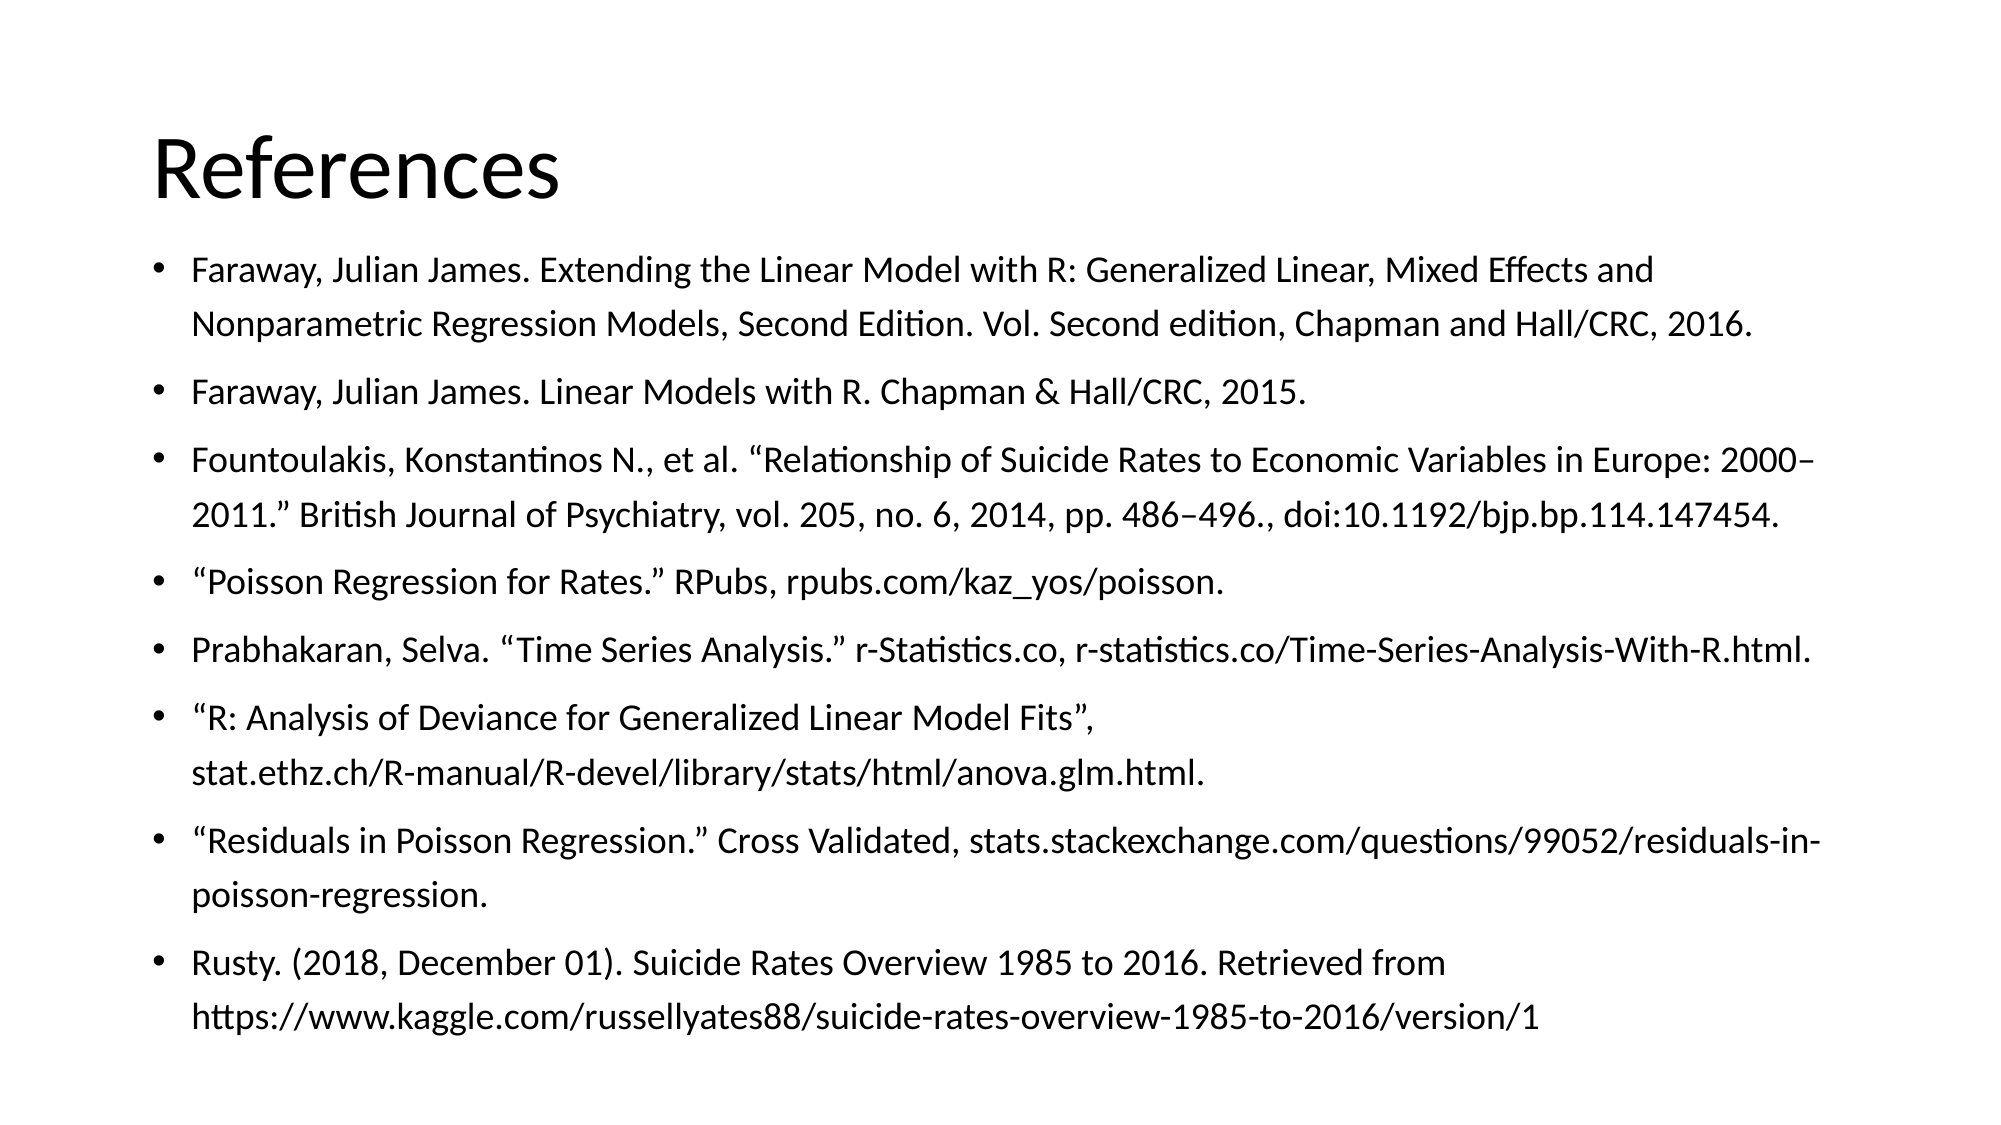

# References
Faraway, Julian James. Extending the Linear Model with R: Generalized Linear, Mixed Effects and Nonparametric Regression Models, Second Edition. Vol. Second edition, Chapman and Hall/CRC, 2016.
Faraway, Julian James. Linear Models with R. Chapman & Hall/CRC, 2015.
Fountoulakis, Konstantinos N., et al. “Relationship of Suicide Rates to Economic Variables in Europe: 2000–2011.” British Journal of Psychiatry, vol. 205, no. 6, 2014, pp. 486–496., doi:10.1192/bjp.bp.114.147454.
“Poisson Regression for Rates.” RPubs, rpubs.com/kaz_yos/poisson.
Prabhakaran, Selva. “Time Series Analysis.” r-Statistics.co, r-statistics.co/Time-Series-Analysis-With-R.html.
“R: Analysis of Deviance for Generalized Linear Model Fits”, stat.ethz.ch/R-manual/R-devel/library/stats/html/anova.glm.html.
“Residuals in Poisson Regression.” Cross Validated, stats.stackexchange.com/questions/99052/residuals-in-poisson-regression.
Rusty. (2018, December 01). Suicide Rates Overview 1985 to 2016. Retrieved from https://www.kaggle.com/russellyates88/suicide-rates-overview-1985-to-2016/version/1